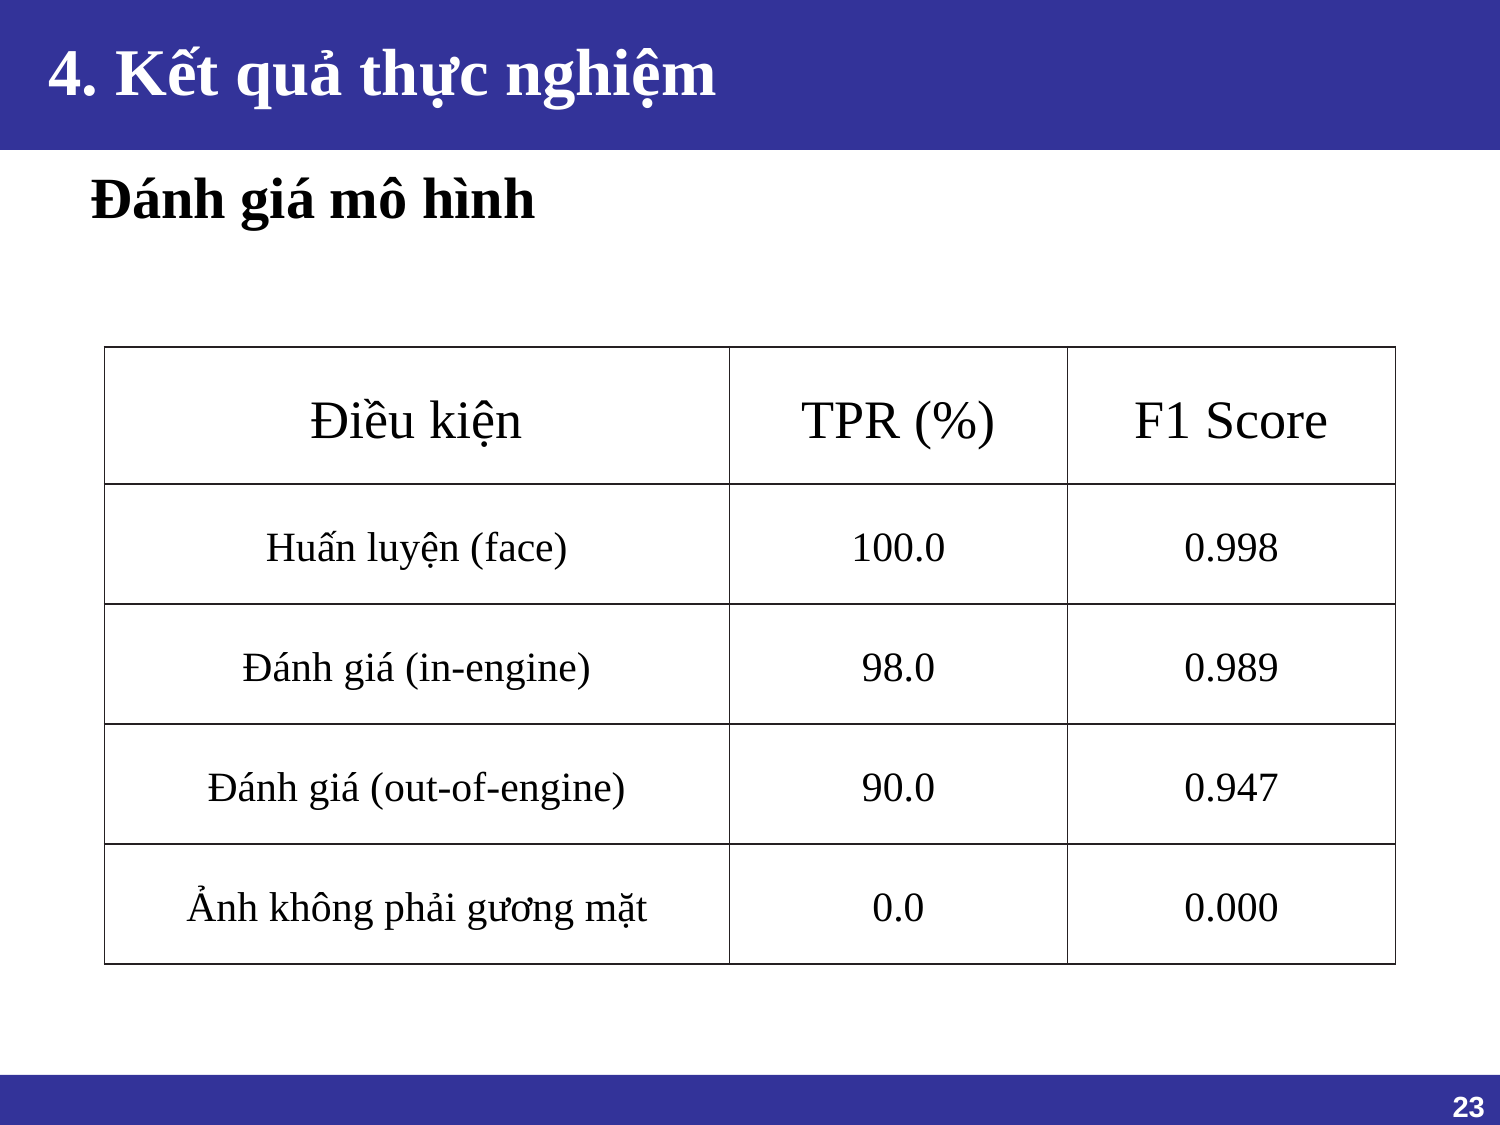

# 4. Kết quả thực nghiệm
Đánh giá mô hình
| Điều kiện | TPR (%) | F1 Score |
| --- | --- | --- |
| Huấn luyện (face) | 100.0 | 0.998 |
| Đánh giá (in-engine) | 98.0 | 0.989 |
| Đánh giá (out-of-engine) | 90.0 | 0.947 |
| Ảnh không phải gương mặt | 0.0 | 0.000 |
23